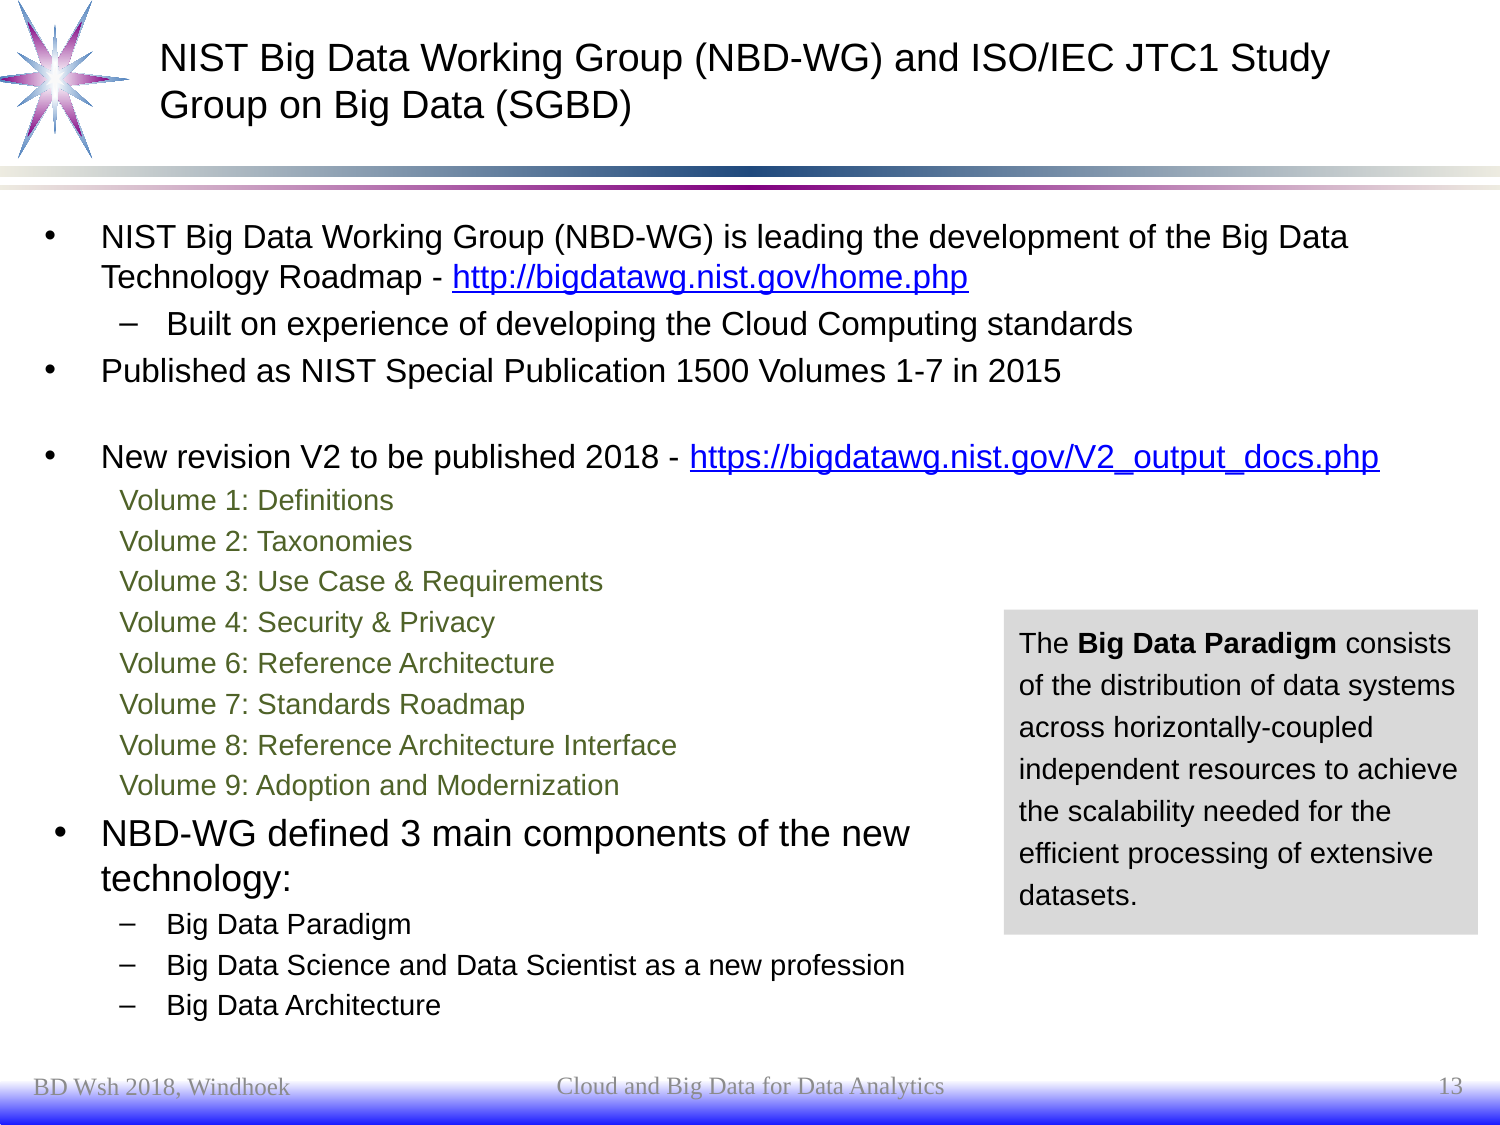

# NIST Big Data Working Group (NBD-WG) and ISO/IEC JTC1 Study Group on Big Data (SGBD)
NIST Big Data Working Group (NBD-WG) is leading the development of the Big Data Technology Roadmap - http://bigdatawg.nist.gov/home.php
Built on experience of developing the Cloud Computing standards
Published as NIST Special Publication 1500 Volumes 1-7 in 2015
New revision V2 to be published 2018 - https://bigdatawg.nist.gov/V2_output_docs.php
Volume 1: Definitions
Volume 2: Taxonomies
Volume 3: Use Case & Requirements
Volume 4: Security & Privacy
Volume 6: Reference Architecture
Volume 7: Standards Roadmap
Volume 8: Reference Architecture Interface
Volume 9: Adoption and Modernization
NBD-WG defined 3 main components of the new
technology:
Big Data Paradigm
Big Data Science and Data Scientist as a new profession
Big Data Architecture

The Big Data Paradigm consists of the distribution of data systems across horizontally-coupled independent resources to achieve the scalability needed for the efficient processing of extensive datasets.
Cloud and Big Data for Data Analytics
13
BD Wsh 2018, Windhoek